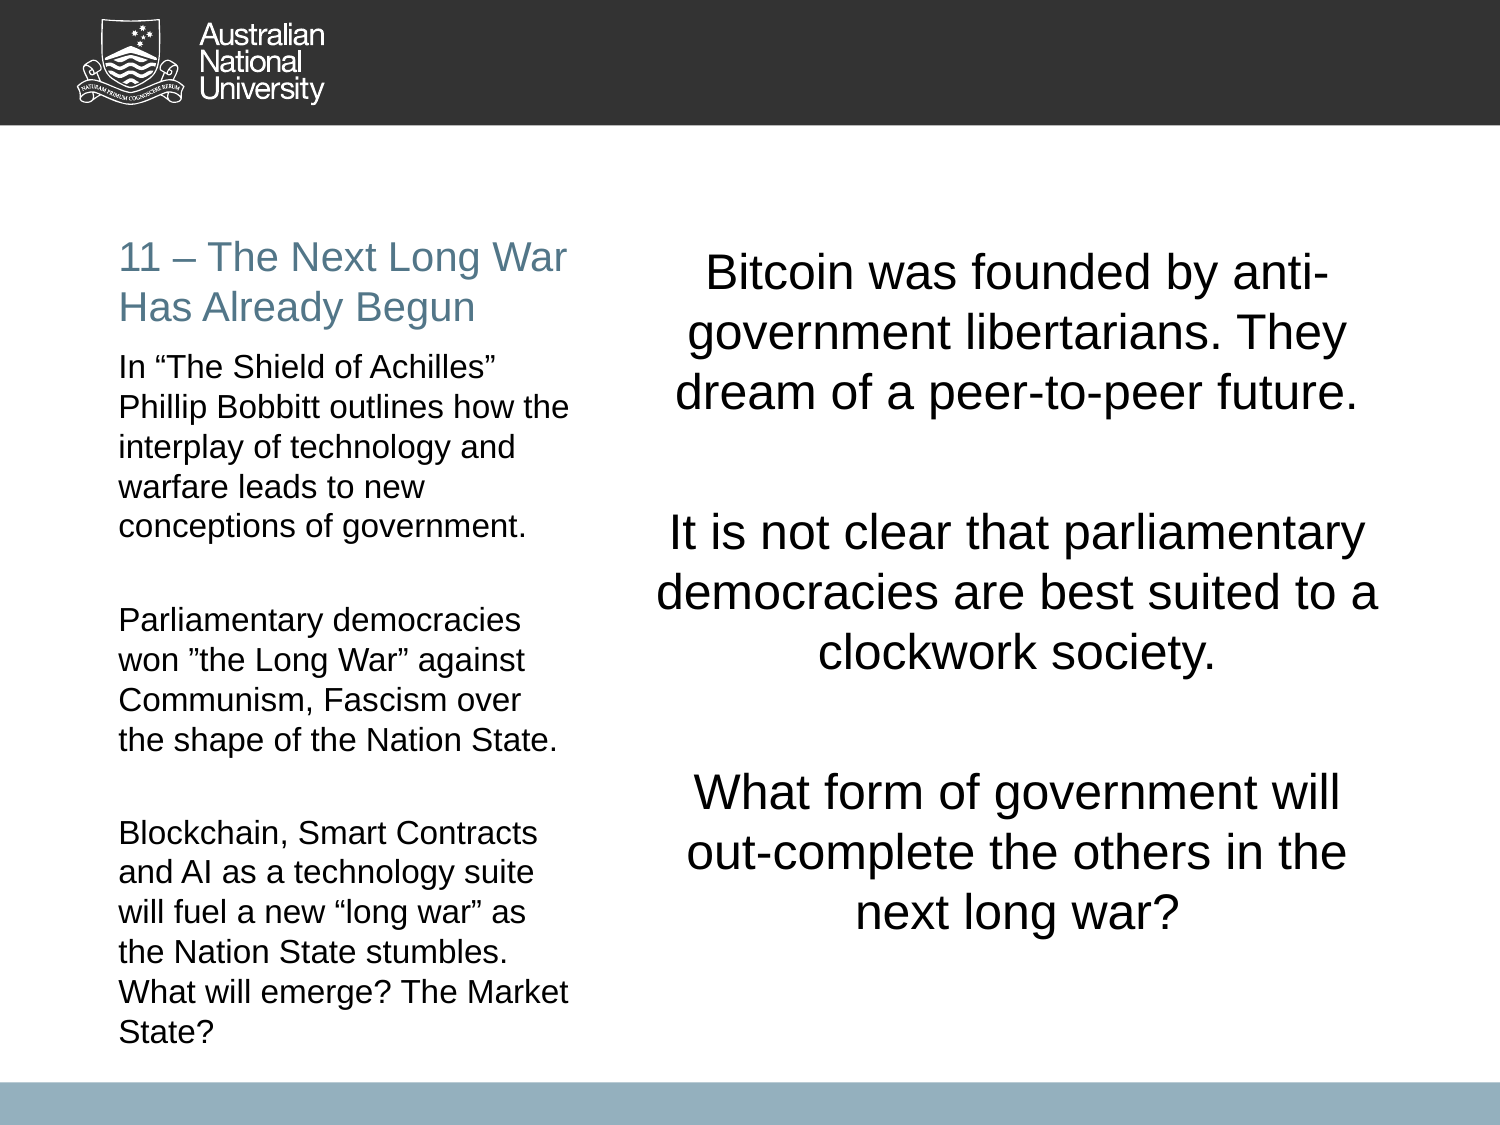

# 11 – The Next Long War Has Already Begun

Bitcoin was founded by anti-government libertarians. They dream of a peer-to-peer future.

It is not clear that parliamentary democracies are best suited to a clockwork society.

What form of government will out-complete the others in the next long war?
In “The Shield of Achilles” Phillip Bobbitt outlines how the interplay of technology and warfare leads to new conceptions of government.

Parliamentary democracies won ”the Long War” against Communism, Fascism over the shape of the Nation State.

Blockchain, Smart Contracts and AI as a technology suite will fuel a new “long war” as the Nation State stumbles. What will emerge? The Market State?